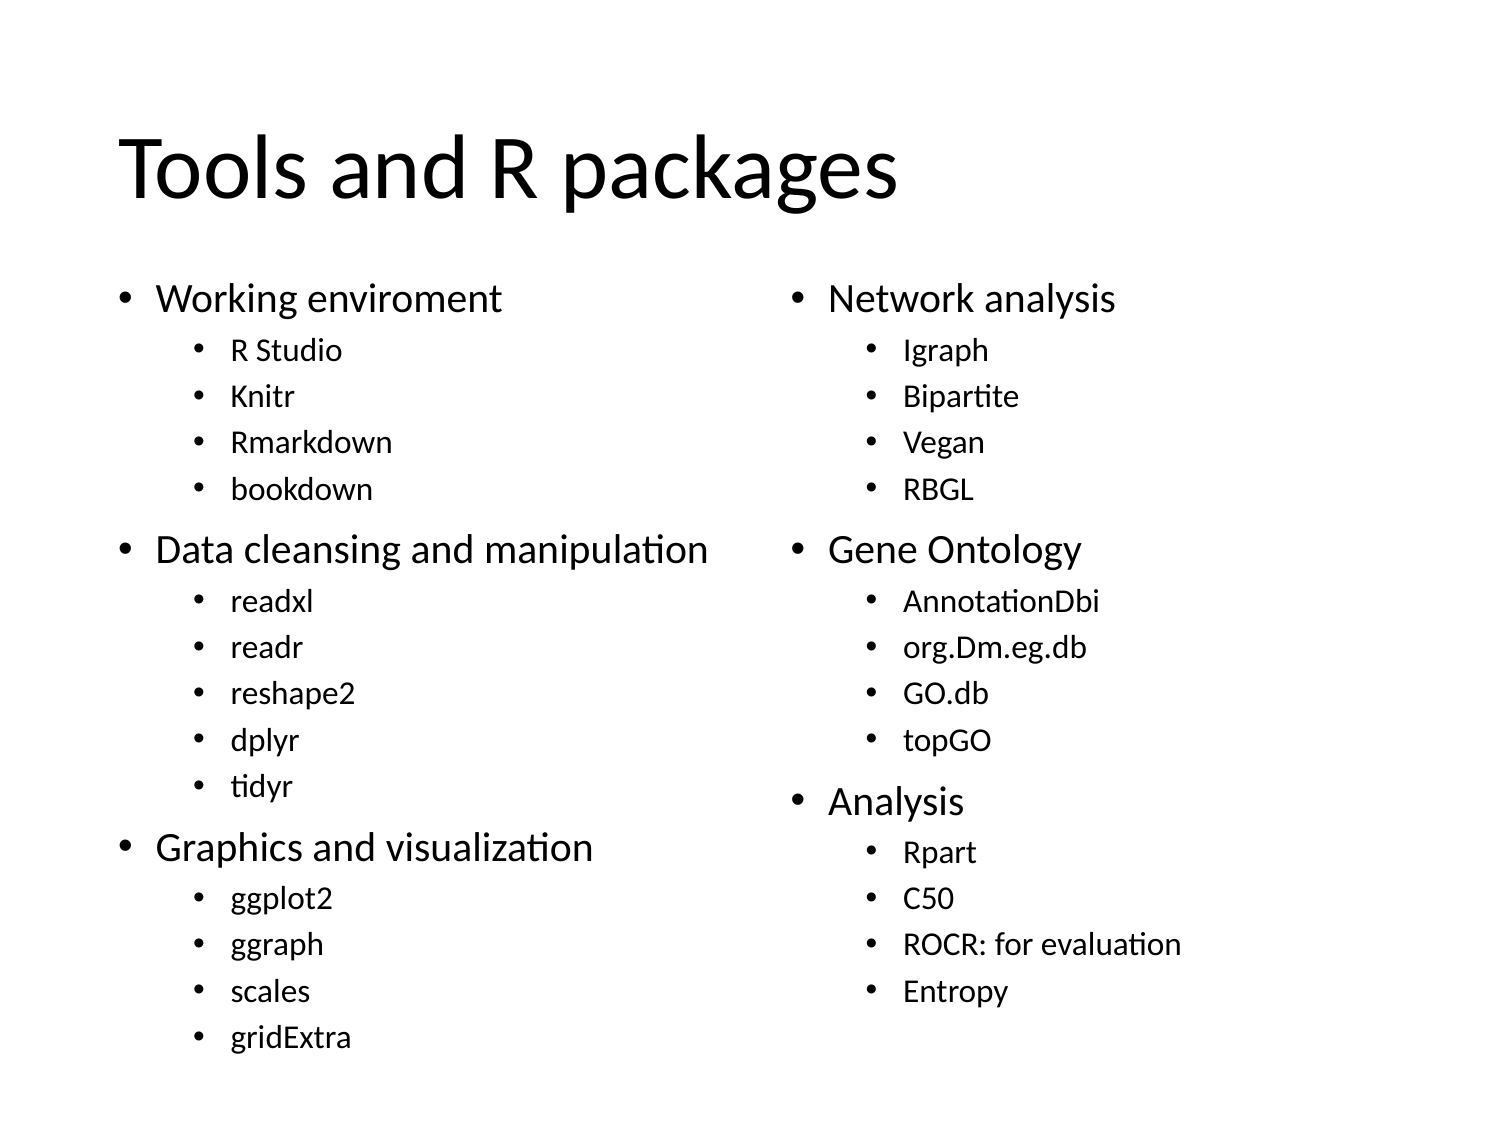

# Tools and R packages
Working enviroment
R Studio
Knitr
Rmarkdown
bookdown
Data cleansing and manipulation
readxl
readr
reshape2
dplyr
tidyr
Graphics and visualization
ggplot2
ggraph
scales
gridExtra

Network analysis
Igraph
Bipartite
Vegan
RBGL
Gene Ontology
AnnotationDbi
org.Dm.eg.db
GO.db
topGO
Analysis
Rpart
C50
ROCR: for evaluation
Entropy